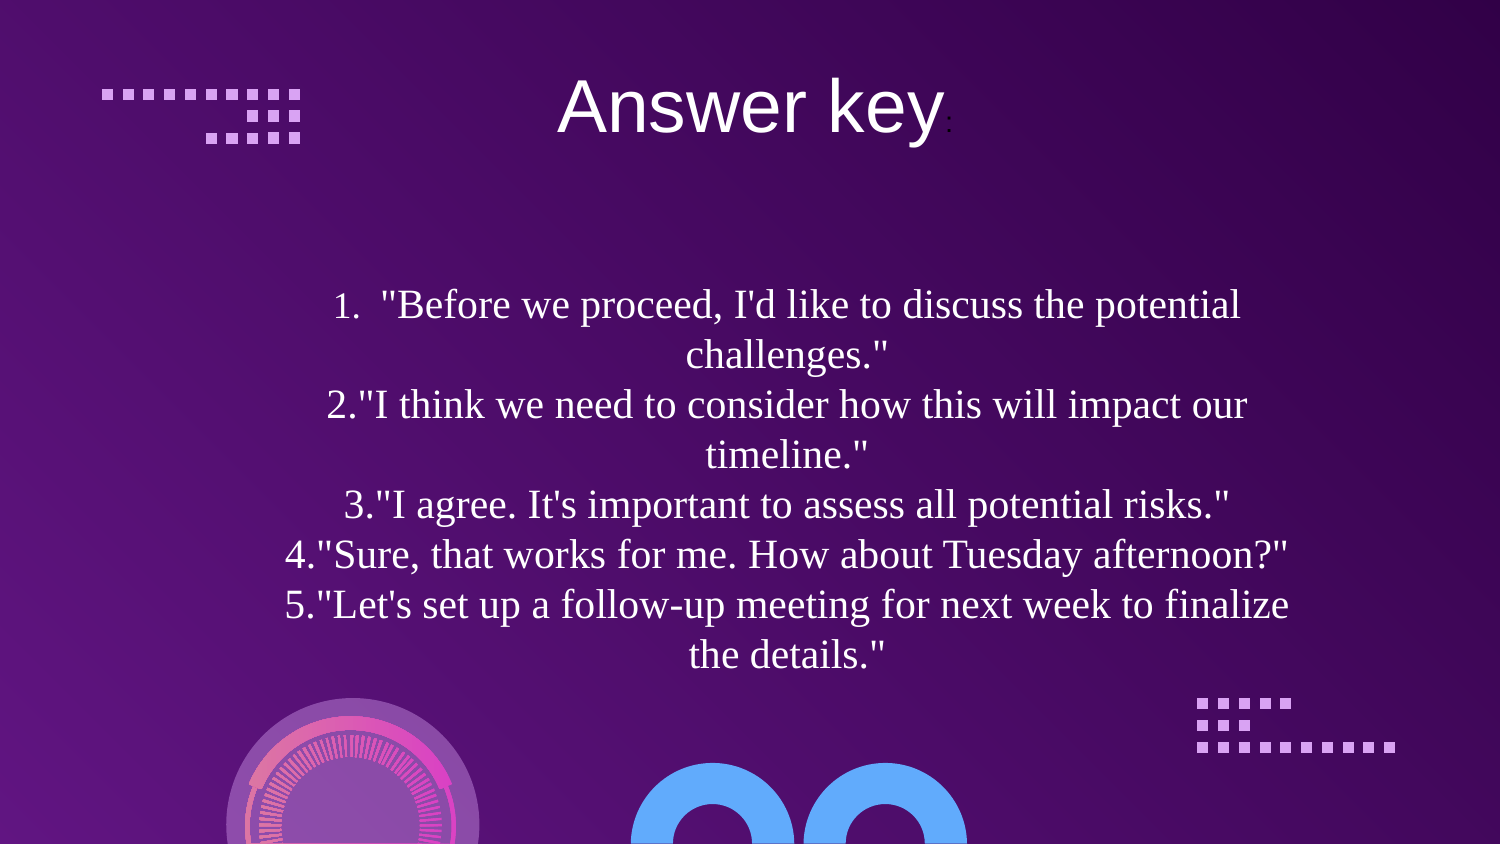

Answer key:
# 1.  "Before we proceed, I'd like to discuss the potential challenges." 2."I think we need to consider how this will impact our timeline." 3."I agree. It's important to assess all potential risks." 4."Sure, that works for me. How about Tuesday afternoon?" 5."Let's set up a follow-up meeting for next week to finalize the details."